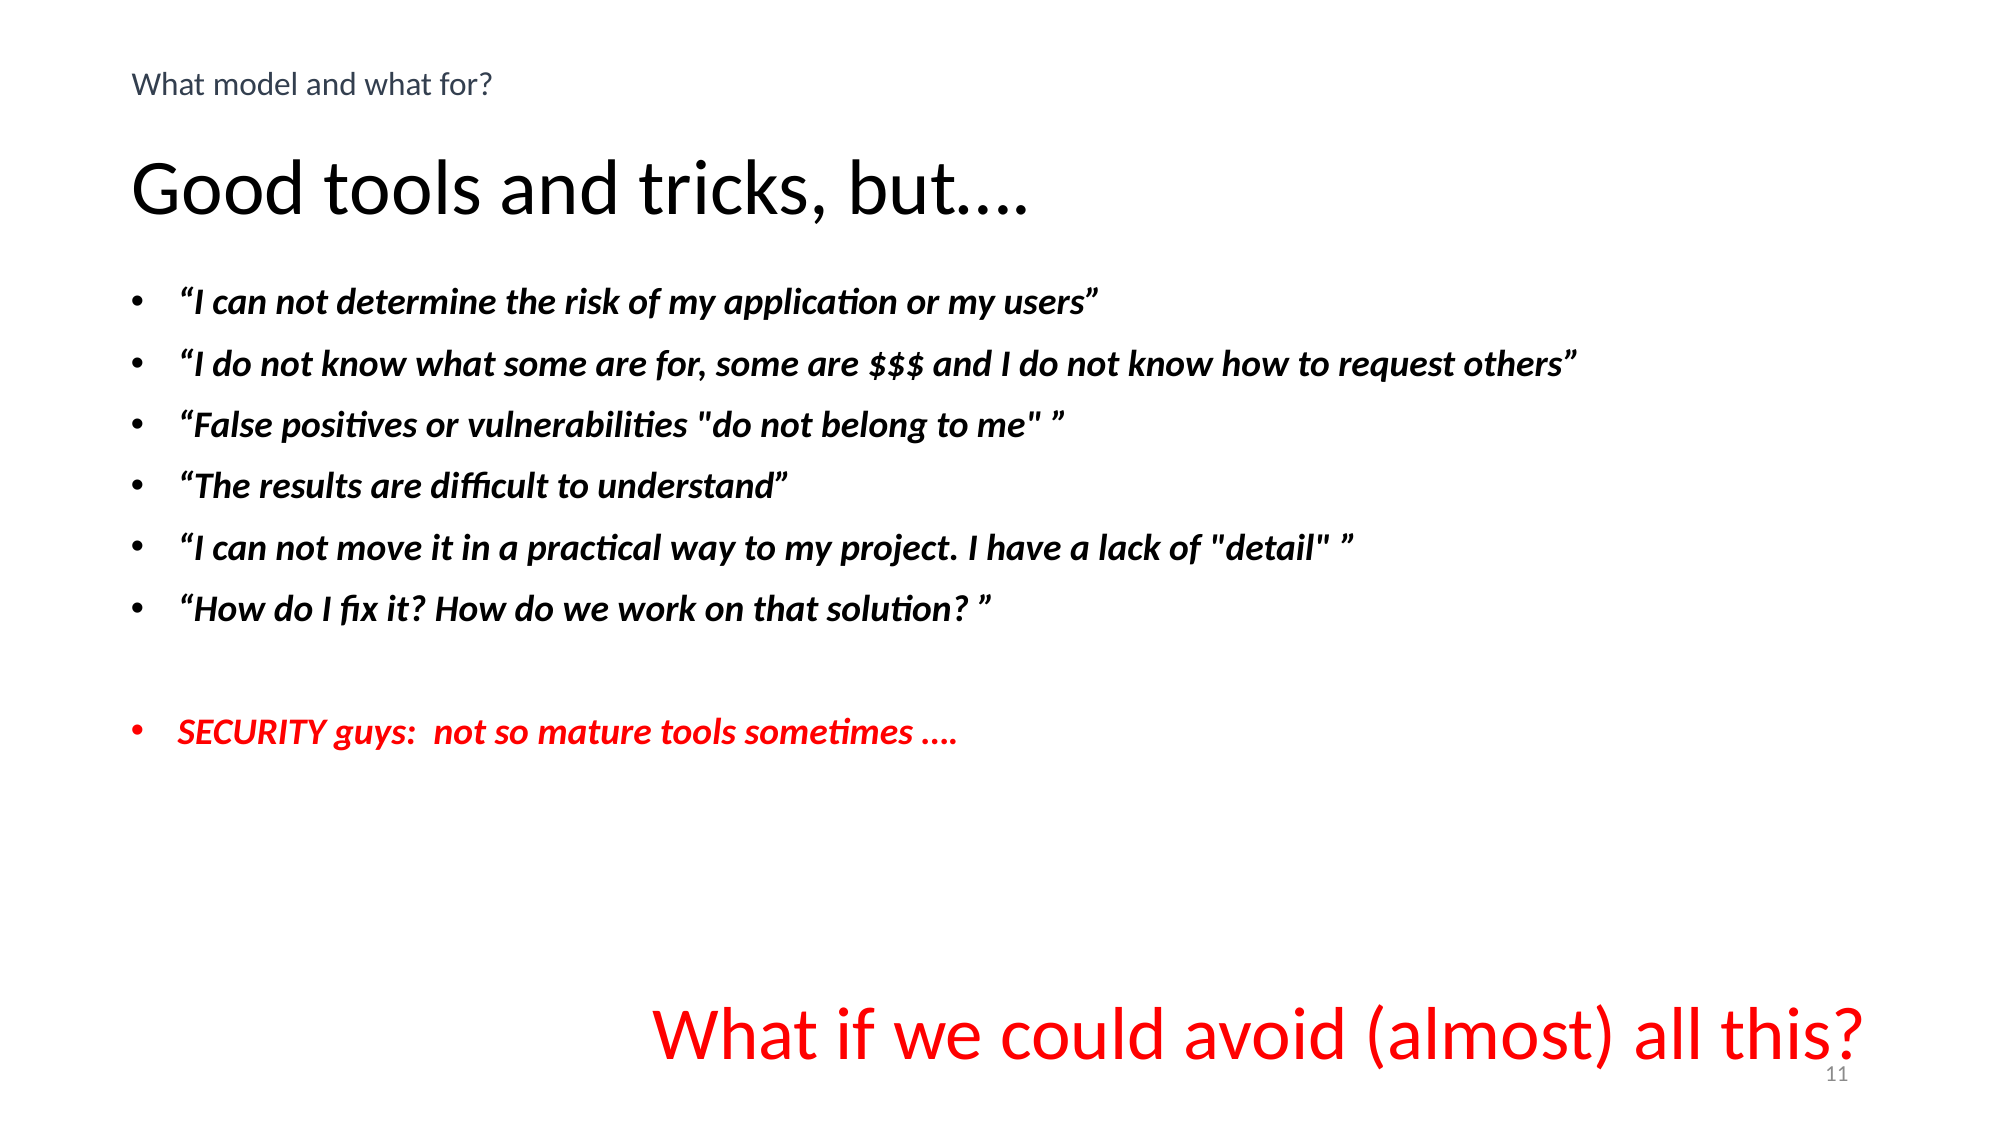

What model and what for?

Good tools and tricks, but….
“I can not determine the risk of my application or my users”
“I do not know what some are for, some are $$$ and I do not know how to request others”
“False positives or vulnerabilities "do not belong to me" ”
“The results are difficult to understand”
“I can not move it in a practical way to my project. I have a lack of "detail" ”
“How do I fix it? How do we work on that solution? ”

SECURITY guys:  not so mature tools sometimes ….

What if we could avoid (almost) all this?

11